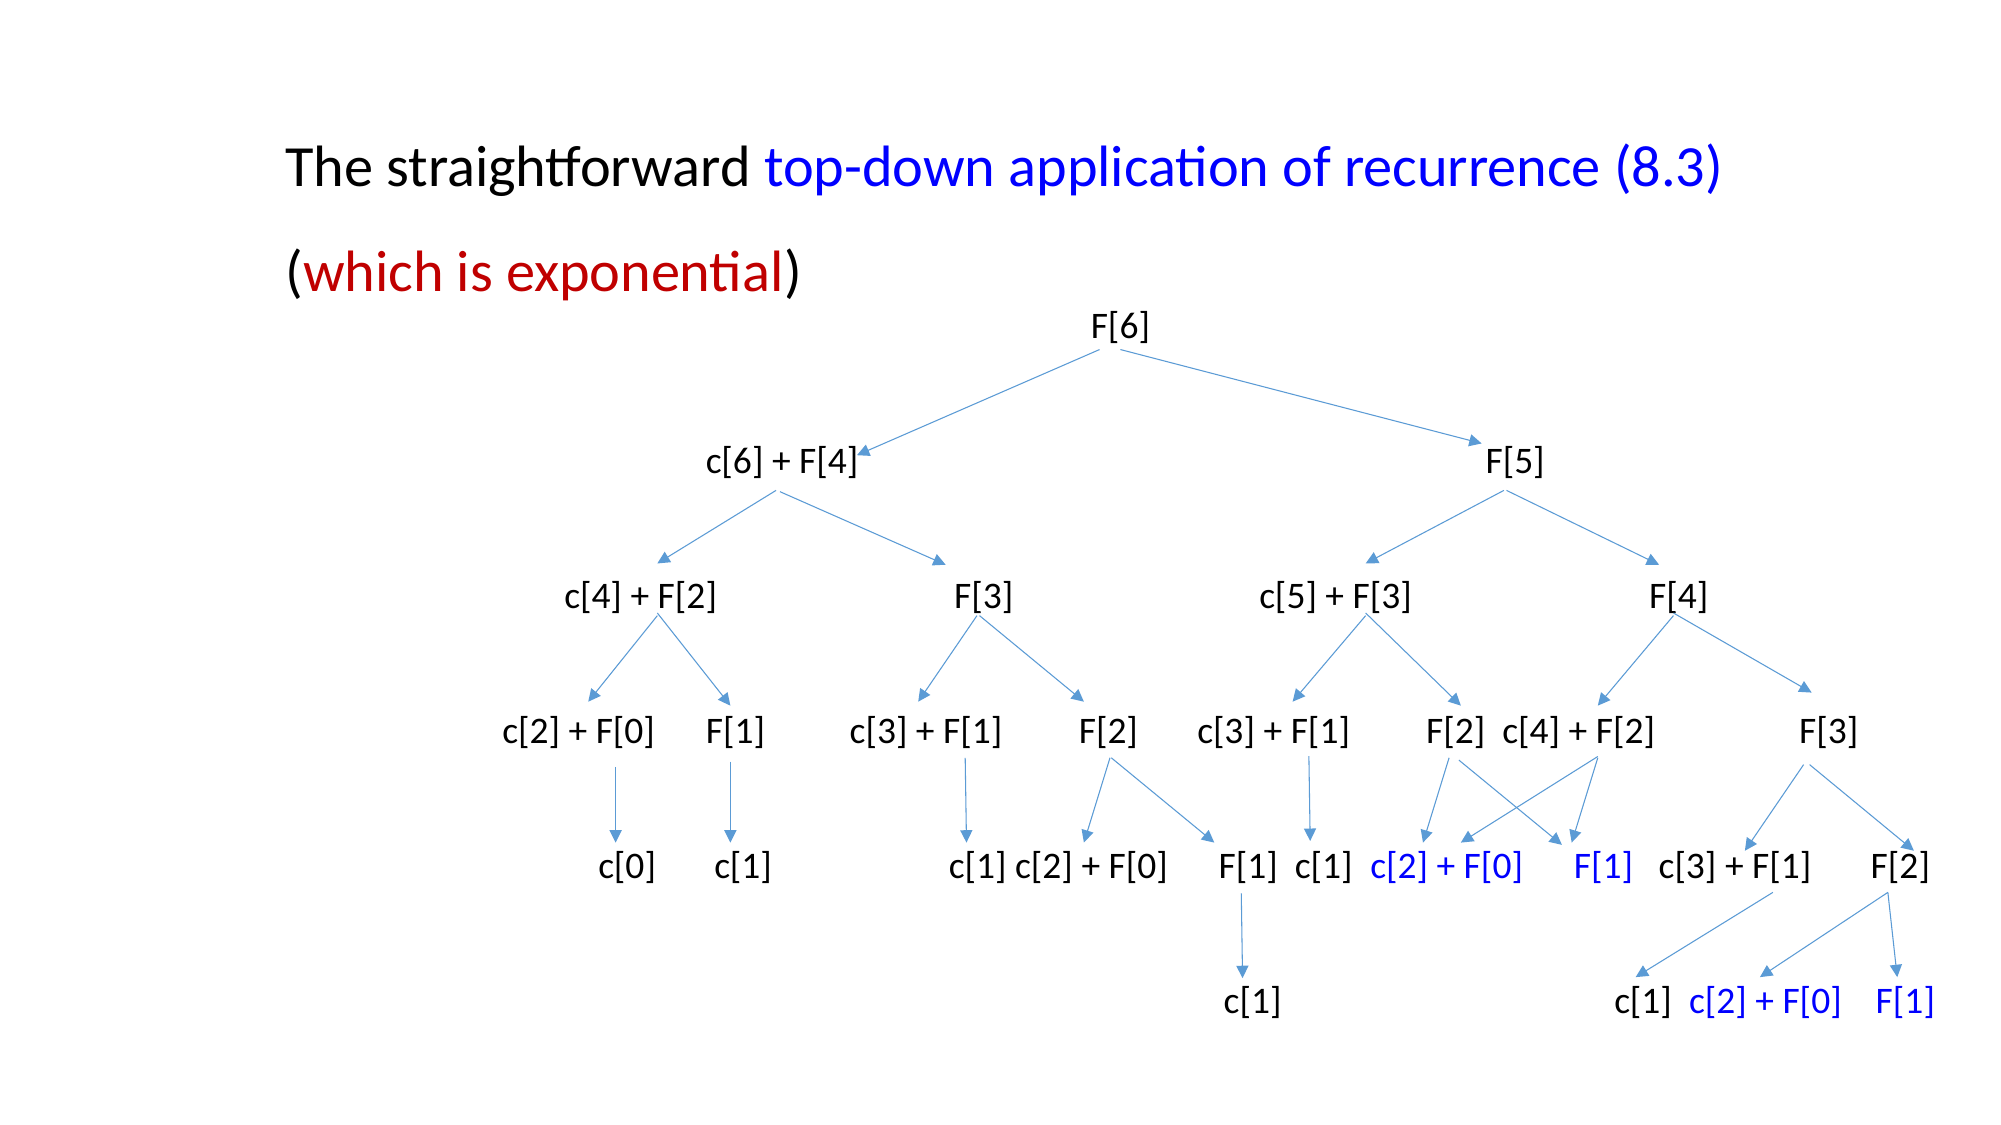

The straightforward top-down application of recurrence (8.3) (which is exponential)
					          F[6]

			c[6] + F[4]                                                                          F[5]

		 c[4] + F[2]                            F[3]                             c[5] + F[3]                            F[4]

                             c[2] + F[0]      F[1]          c[3] + F[1]         F[2]       c[3] + F[1]         F[2]  c[4] + F[2]                 F[3]

		     c[0]	 c[1]	           c[1] c[2] + F[0]      F[1]  c[1]  c[2] + F[0]      F[1]   c[3] + F[1]       F[2]

						        c[1] 			 c[1]  c[2] + F[0]    F[1]